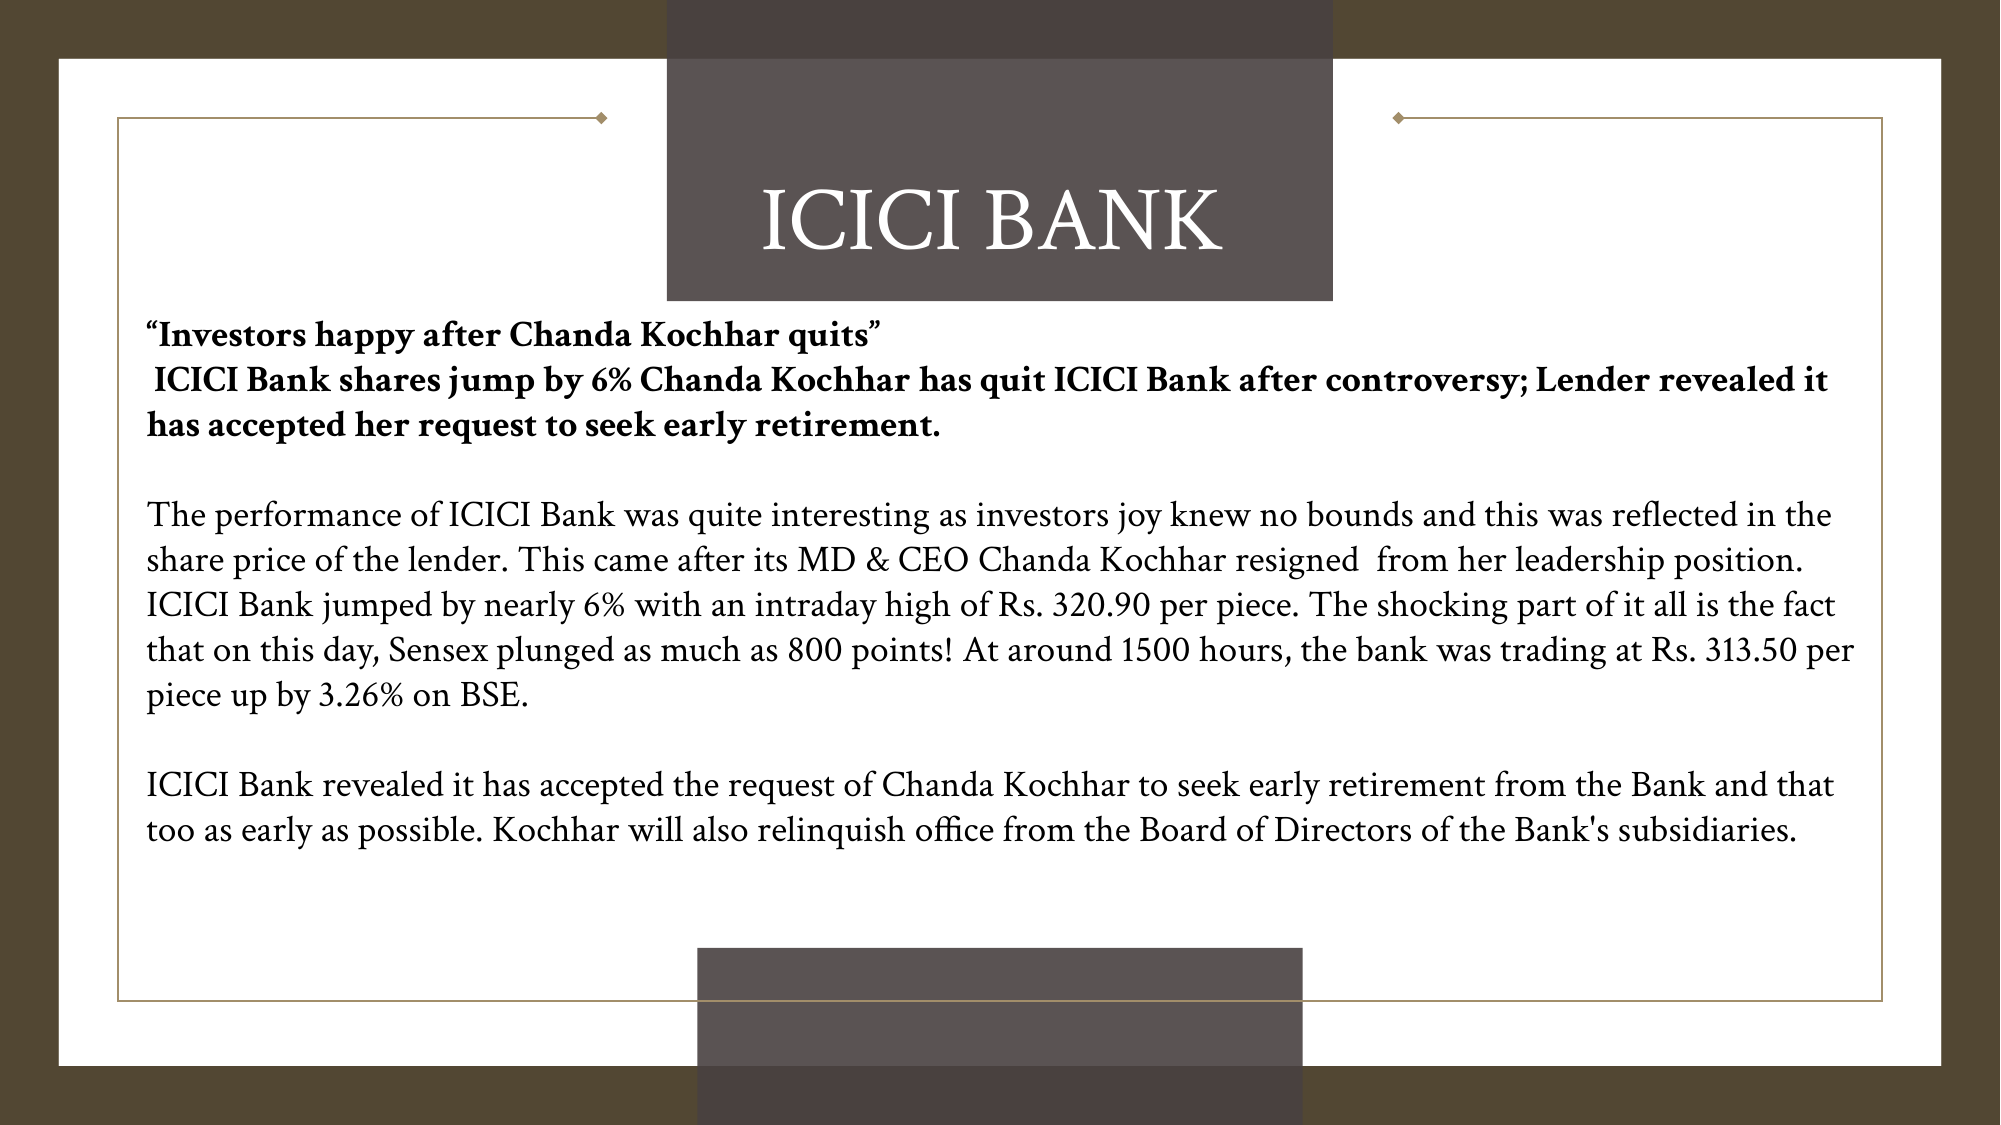

# ICICI BANK
“Investors happy after Chanda Kochhar quits”
 ICICI Bank shares jump by 6% Chanda Kochhar has quit ICICI Bank after controversy; Lender revealed it has accepted her request to seek early retirement.

The performance of ICICI Bank was quite interesting as investors joy knew no bounds and this was reflected in the share price of the lender. This came after its MD & CEO Chanda Kochhar resigned  from her leadership position. ICICI Bank jumped by nearly 6% with an intraday high of Rs. 320.90 per piece. The shocking part of it all is the fact that on this day, Sensex plunged as much as 800 points! At around 1500 hours, the bank was trading at Rs. 313.50 per piece up by 3.26% on BSE.

ICICI Bank revealed it has accepted the request of Chanda Kochhar to seek early retirement from the Bank and that too as early as possible. Kochhar will also relinquish office from the Board of Directors of the Bank's subsidiaries.